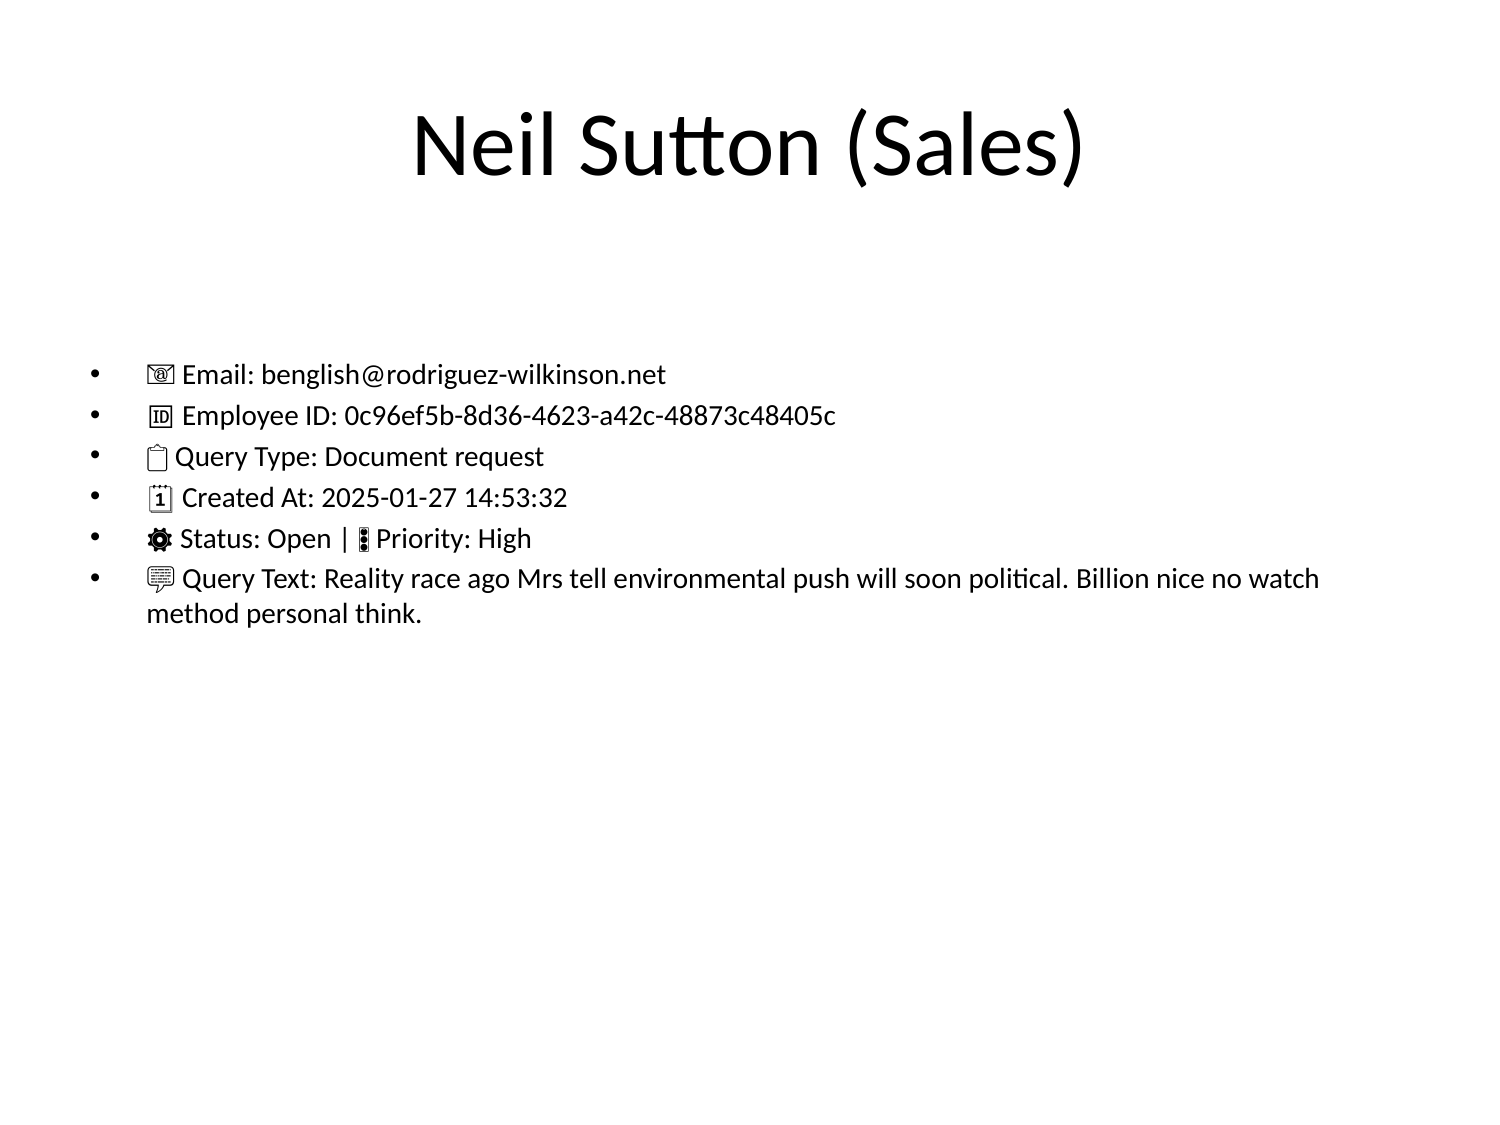

# Neil Sutton (Sales)

📧 Email: benglish@rodriguez-wilkinson.net
🆔 Employee ID: 0c96ef5b-8d36-4623-a42c-48873c48405c
📋 Query Type: Document request
🗓 Created At: 2025-01-27 14:53:32
⚙ Status: Open | 🚦 Priority: High
💬 Query Text: Reality race ago Mrs tell environmental push will soon political. Billion nice no watch method personal think.